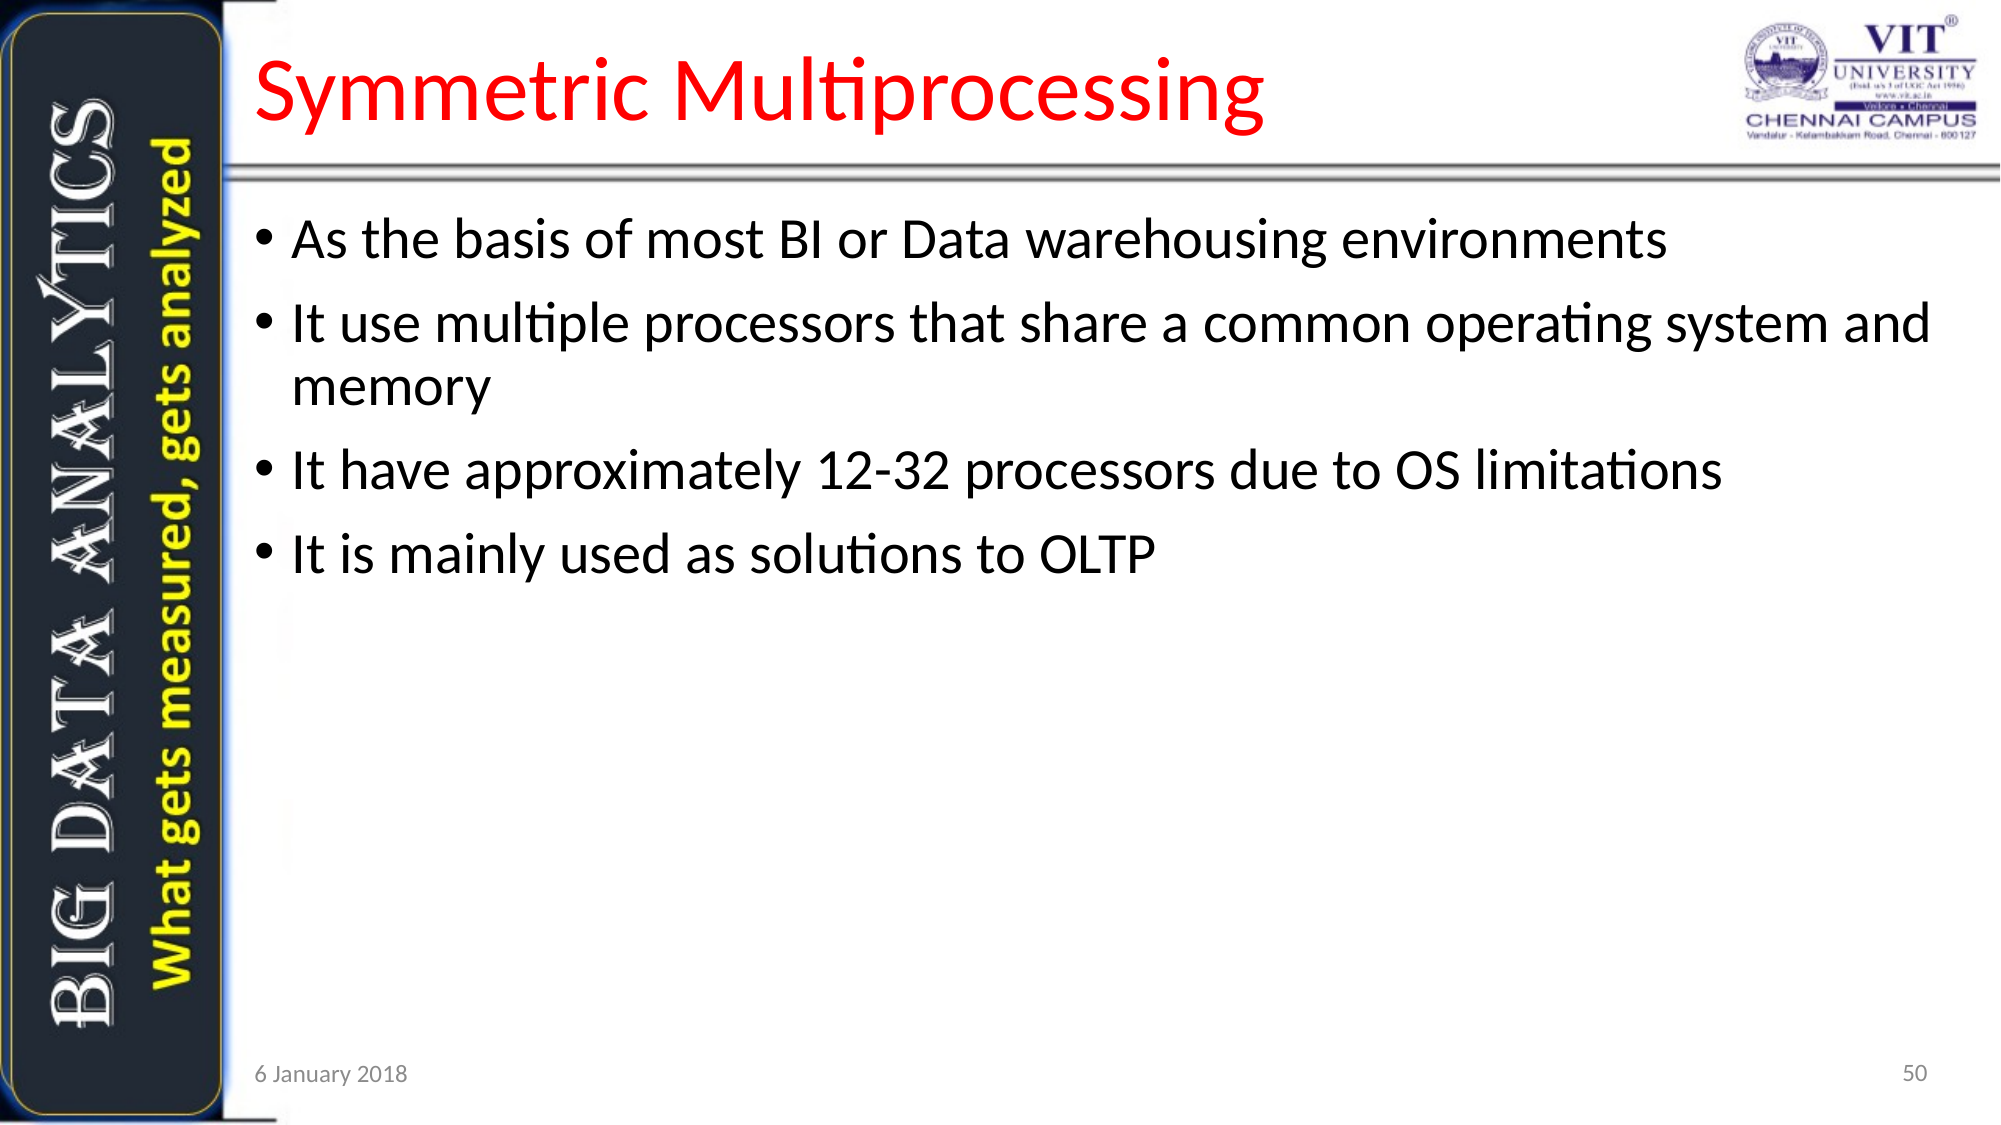

# Symmetric Multiprocessing
As the basis of most BI or Data warehousing environments
It use multiple processors that share a common operating system and memory
It have approximately 12-32 processors due to OS limitations
It is mainly used as solutions to OLTP
50
6 January 2018